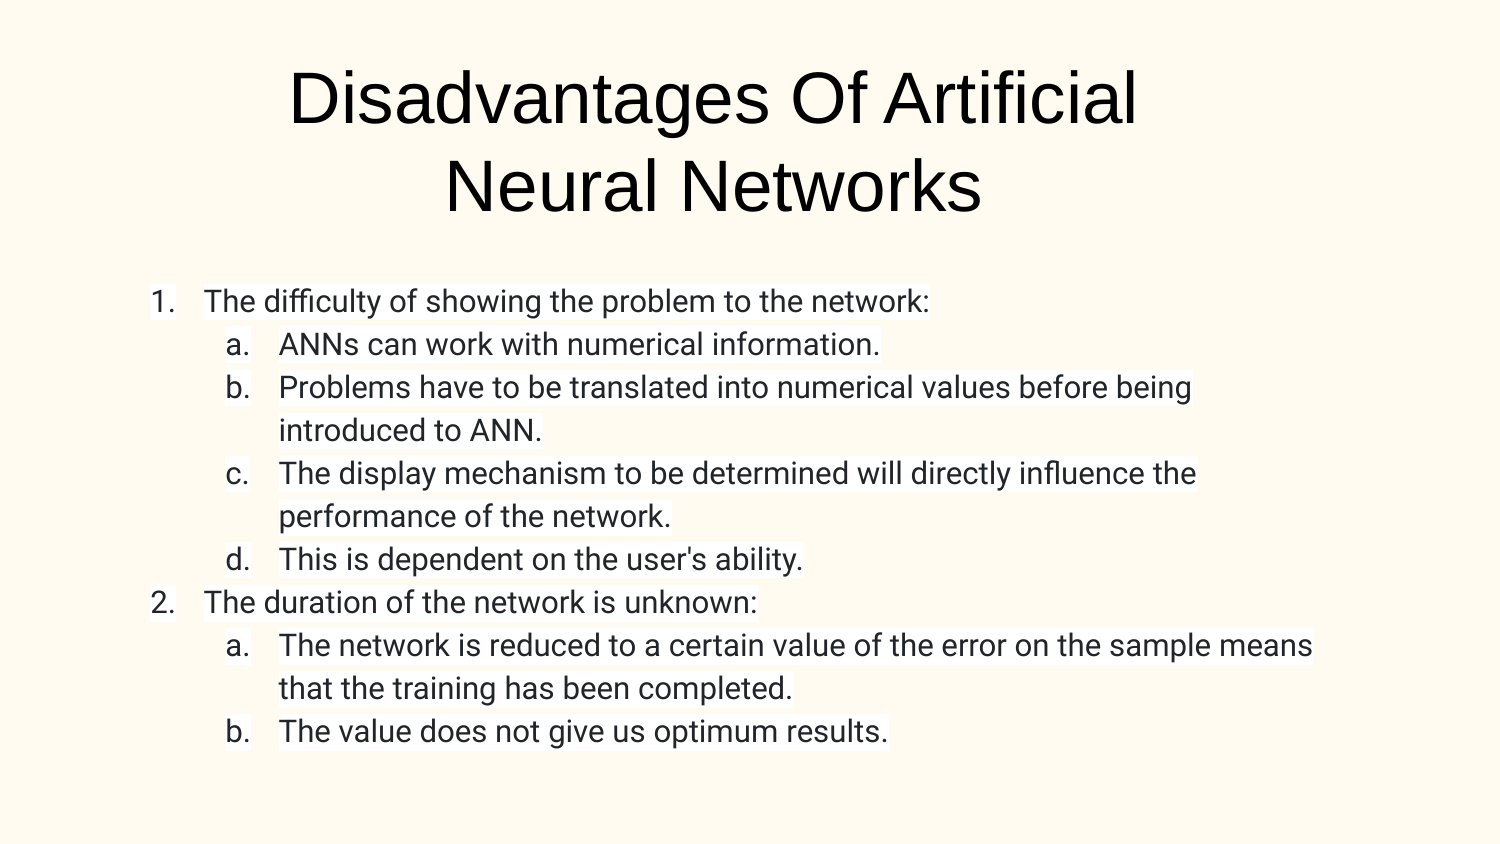

Disadvantages Of Artificial Neural Networks
The difficulty of showing the problem to the network:
ANNs can work with numerical information.
Problems have to be translated into numerical values before being introduced to ANN.
The display mechanism to be determined will directly influence the performance of the network.
This is dependent on the user's ability.
The duration of the network is unknown:
The network is reduced to a certain value of the error on the sample means that the training has been completed.
The value does not give us optimum results.